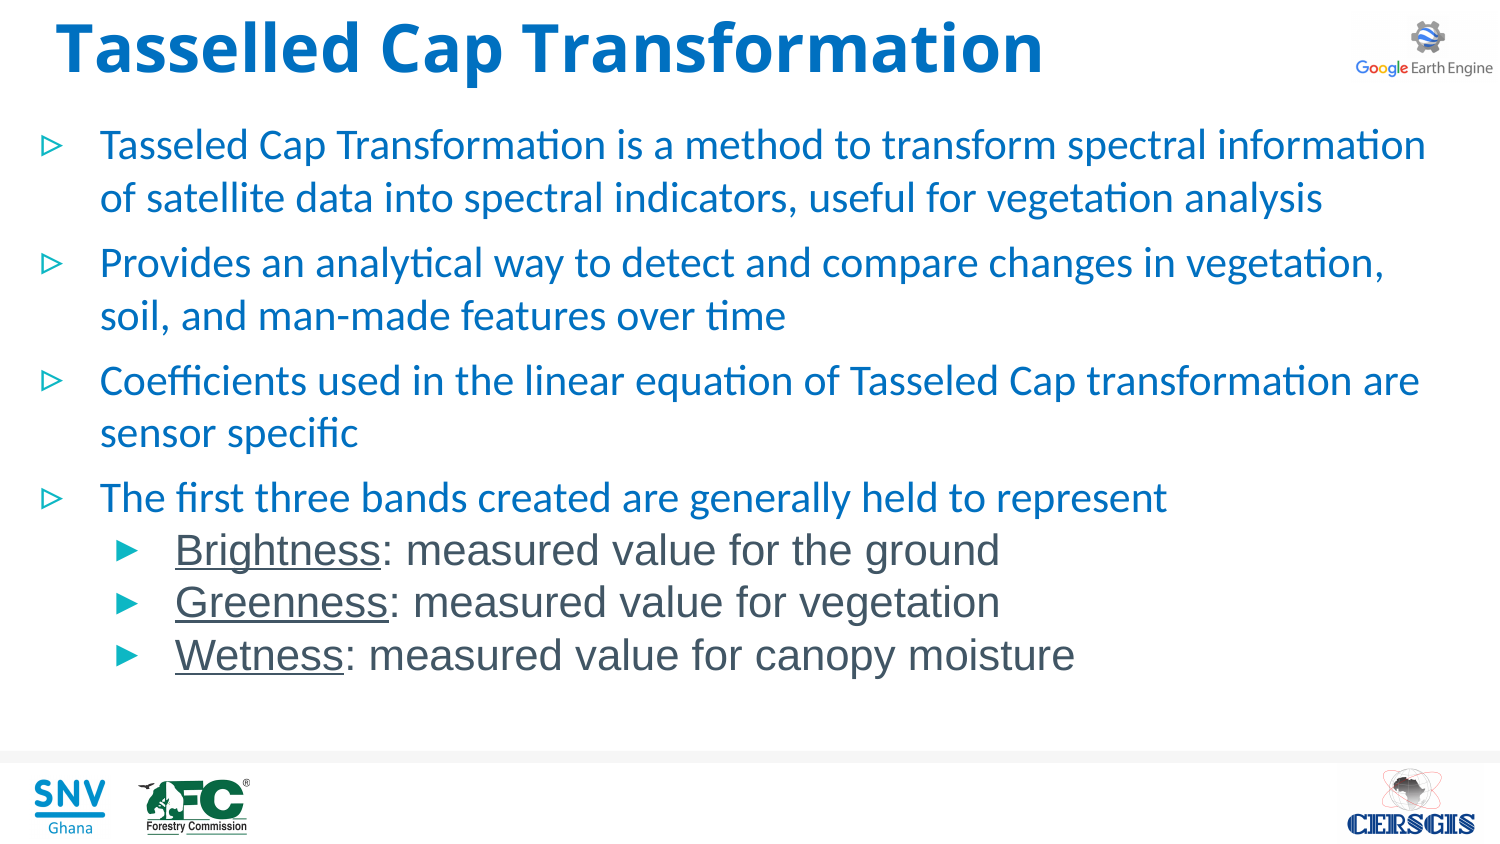

# Tasselled Cap Transformation
Tasseled Cap Transformation is a method to transform spectral information of satellite data into spectral indicators, useful for vegetation analysis
Provides an analytical way to detect and compare changes in vegetation, soil, and man-made features over time
Coefficients used in the linear equation of Tasseled Cap transformation are sensor specific
The first three bands created are generally held to represent
Brightness: measured value for the ground
Greenness: measured value for vegetation
Wetness: measured value for canopy moisture